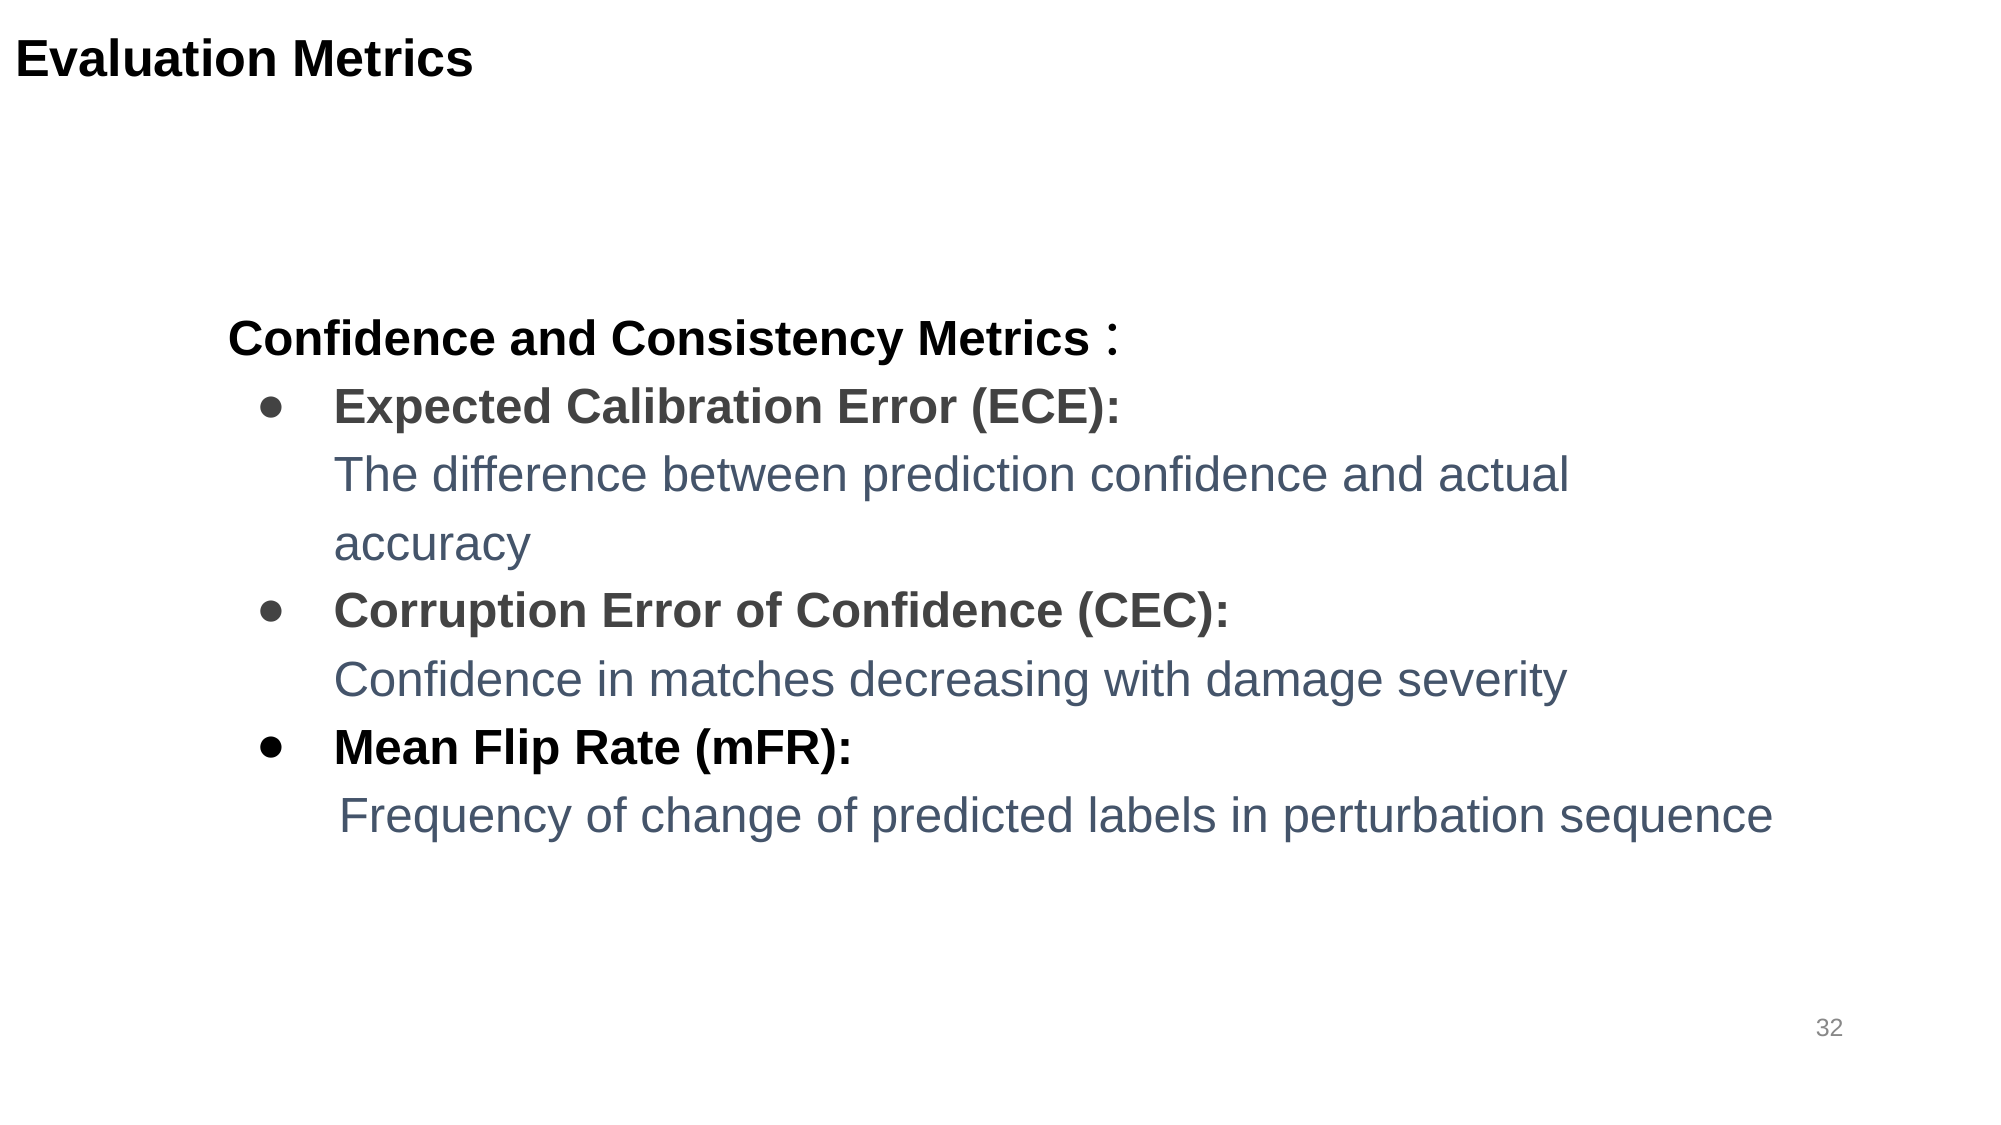

Evaluation Metrics

Confidence and Consistency Metrics：
Expected Calibration Error (ECE):
The difference between prediction confidence and actual accuracy
Corruption Error of Confidence (CEC):
Confidence in matches decreasing with damage severity
Mean Flip Rate (mFR):
    	Frequency of change of predicted labels in perturbation sequence

32